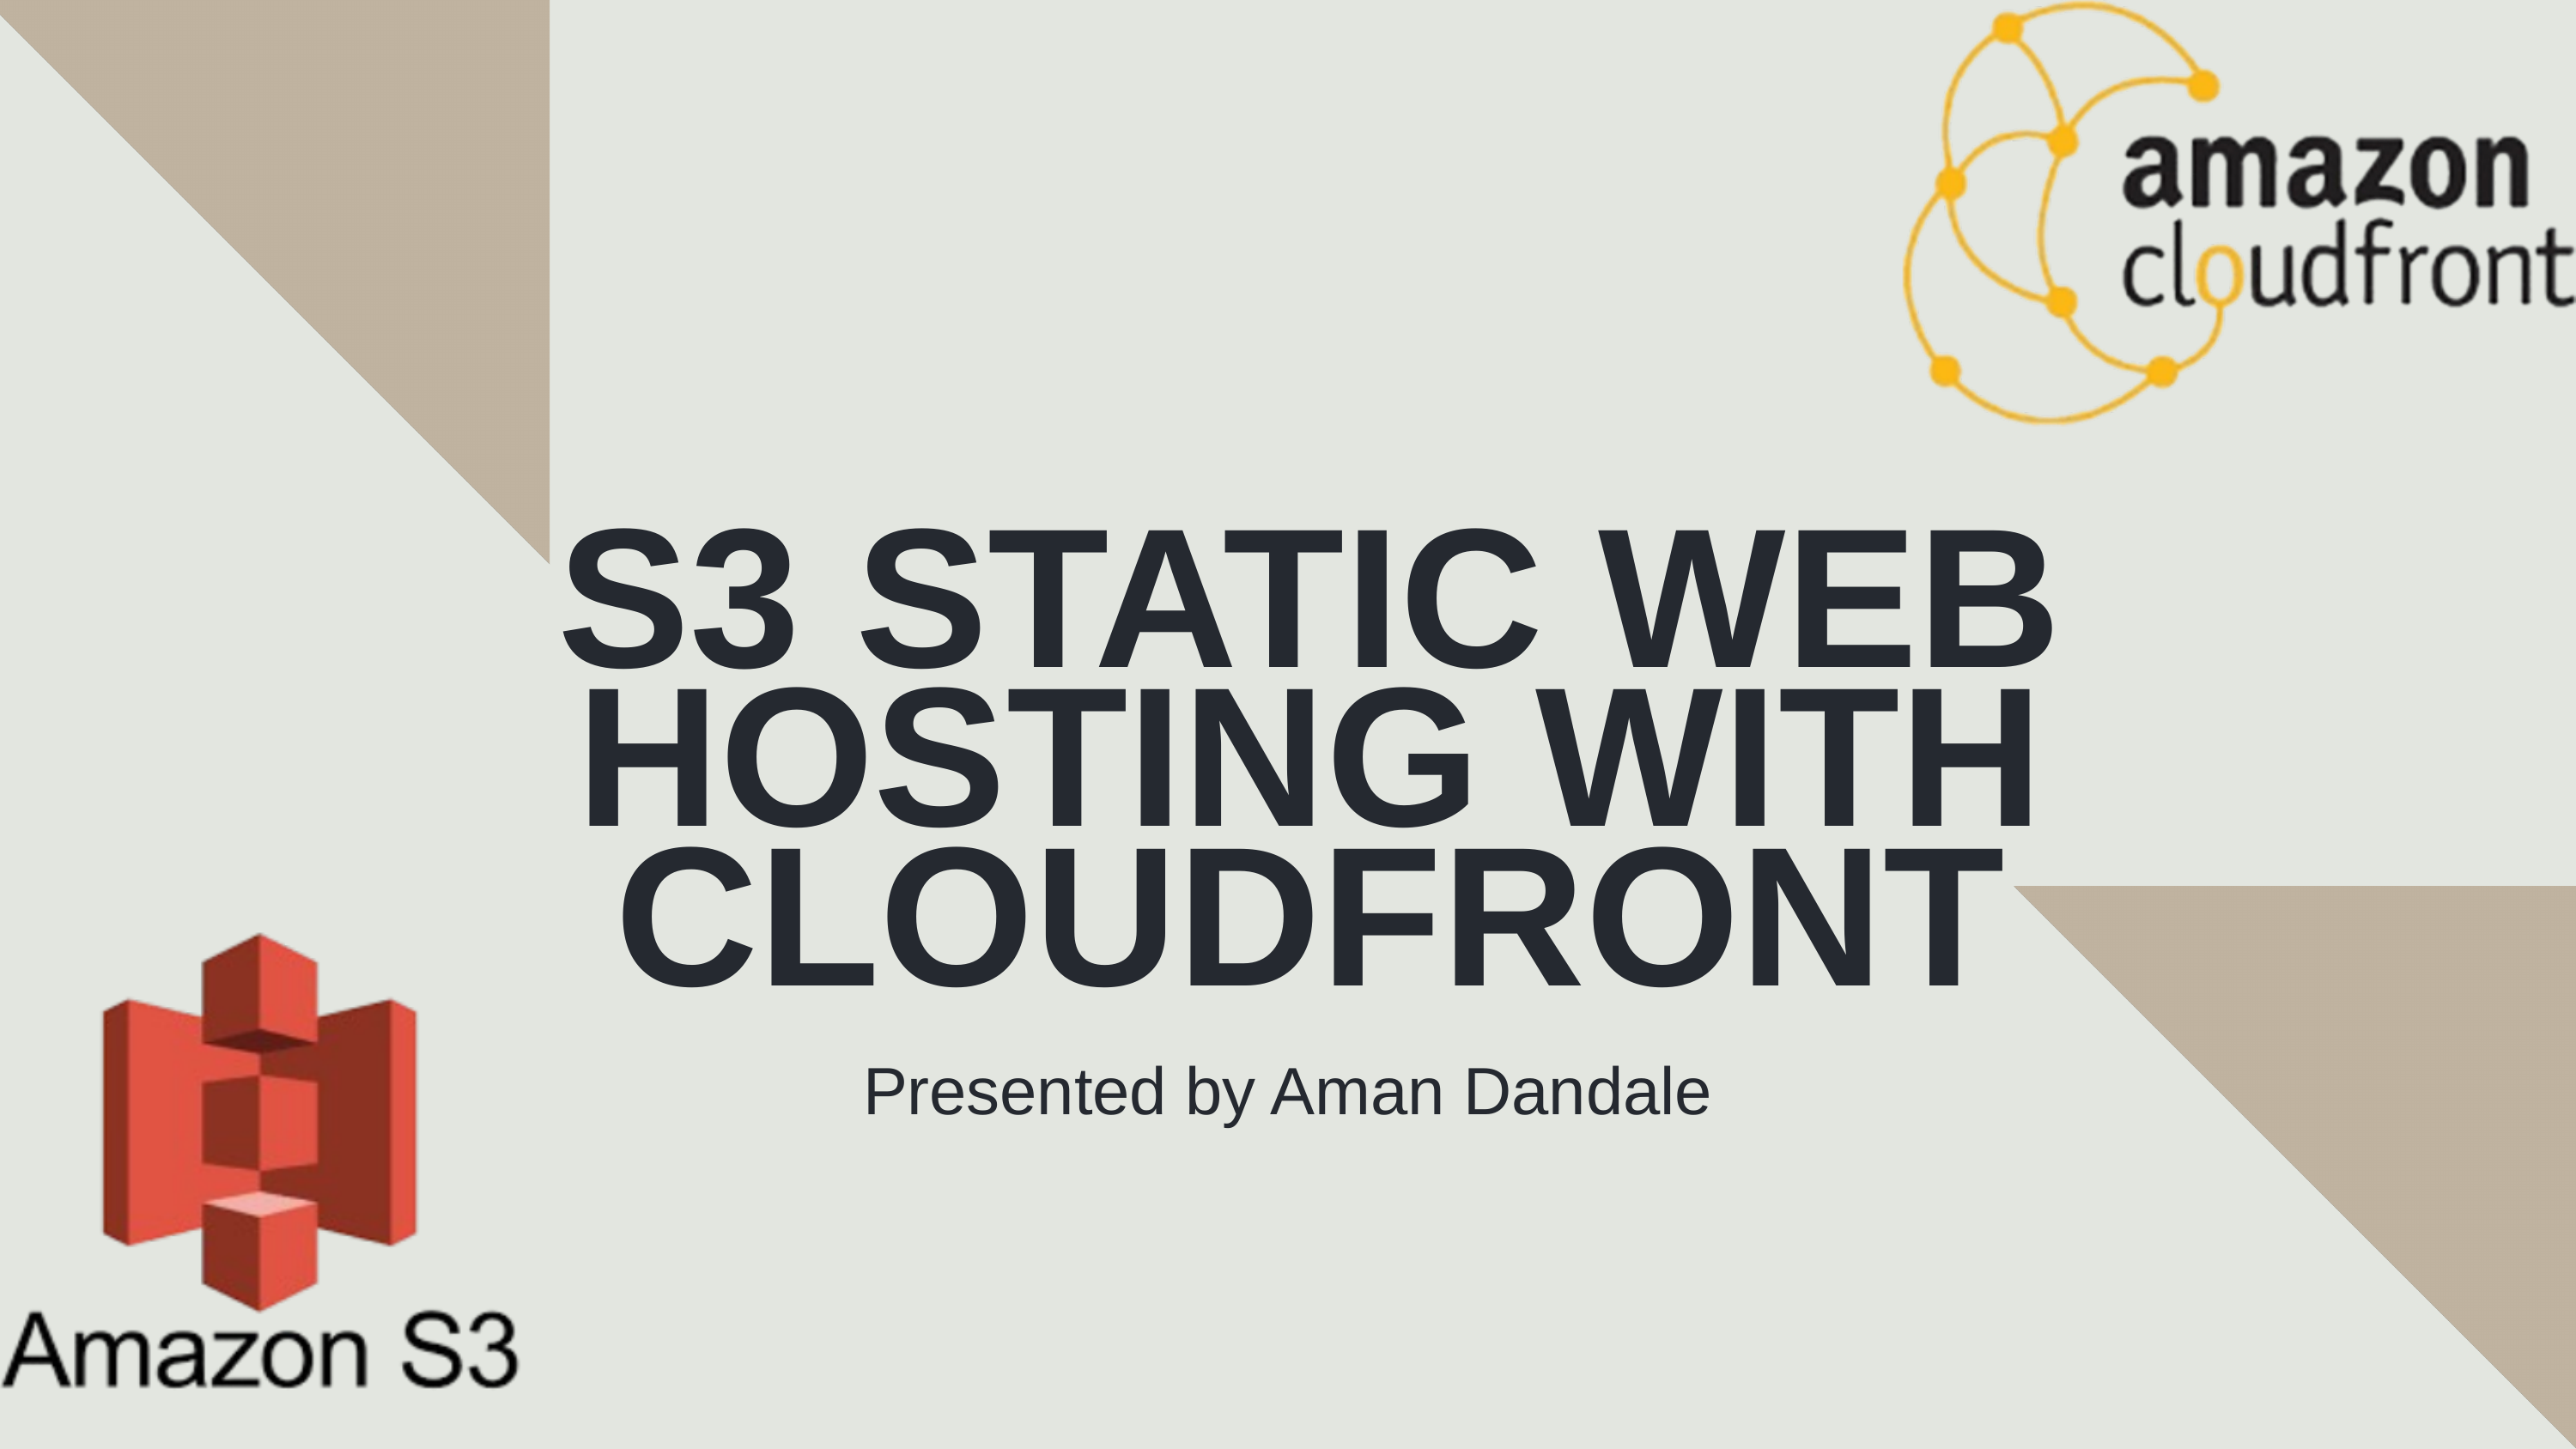

S3 STATIC WEB HOSTING WITH CLOUDFRONT

Presented by Aman Dandale